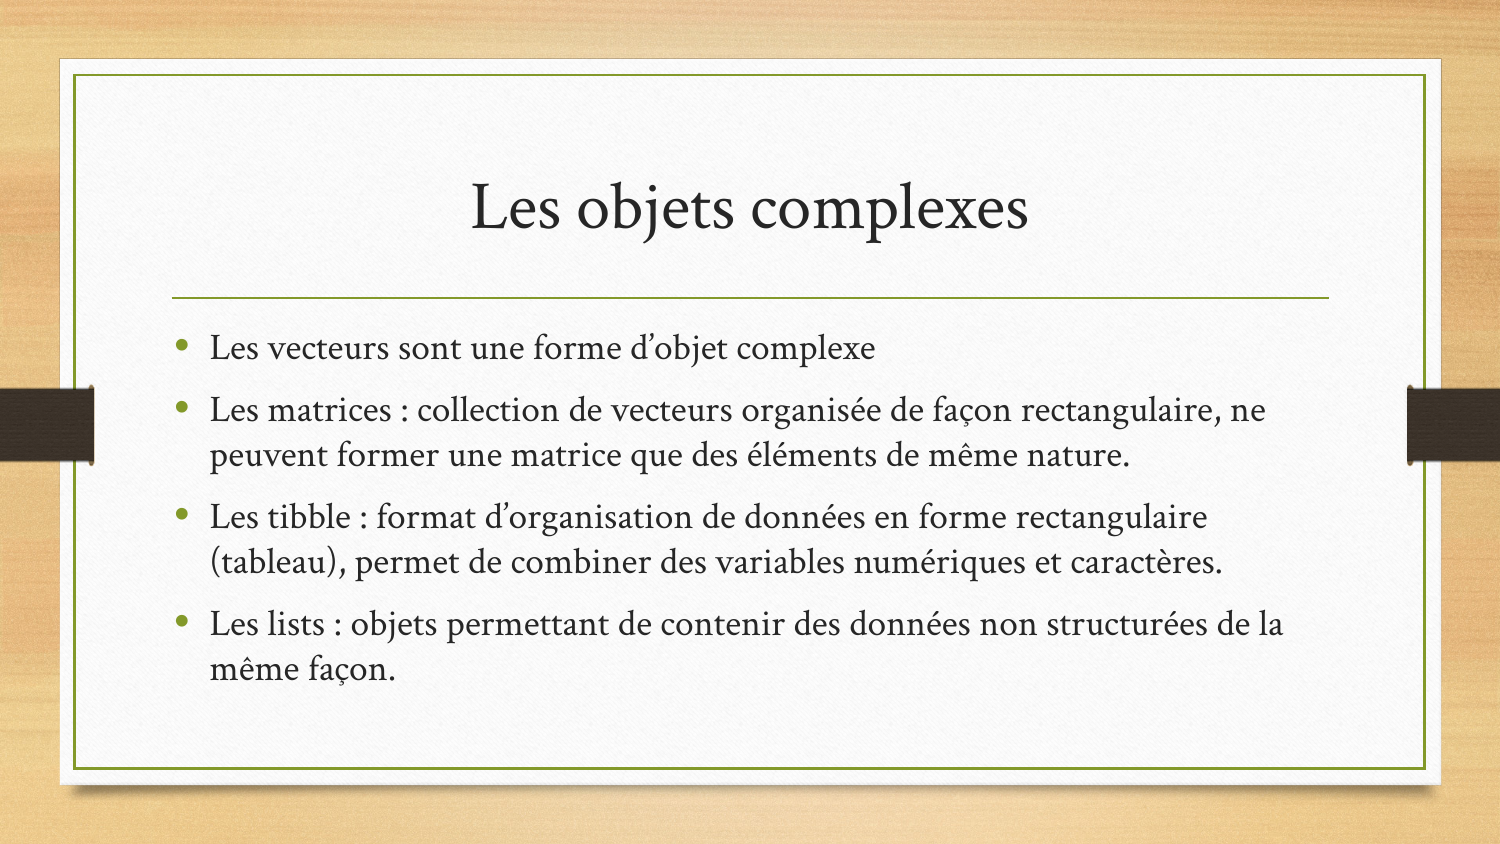

# Les objets complexes
Les vecteurs sont une forme d’objet complexe
Les matrices : collection de vecteurs organisée de façon rectangulaire, ne peuvent former une matrice que des éléments de même nature.
Les tibble : format d’organisation de données en forme rectangulaire (tableau), permet de combiner des variables numériques et caractères.
Les lists : objets permettant de contenir des données non structurées de la même façon.